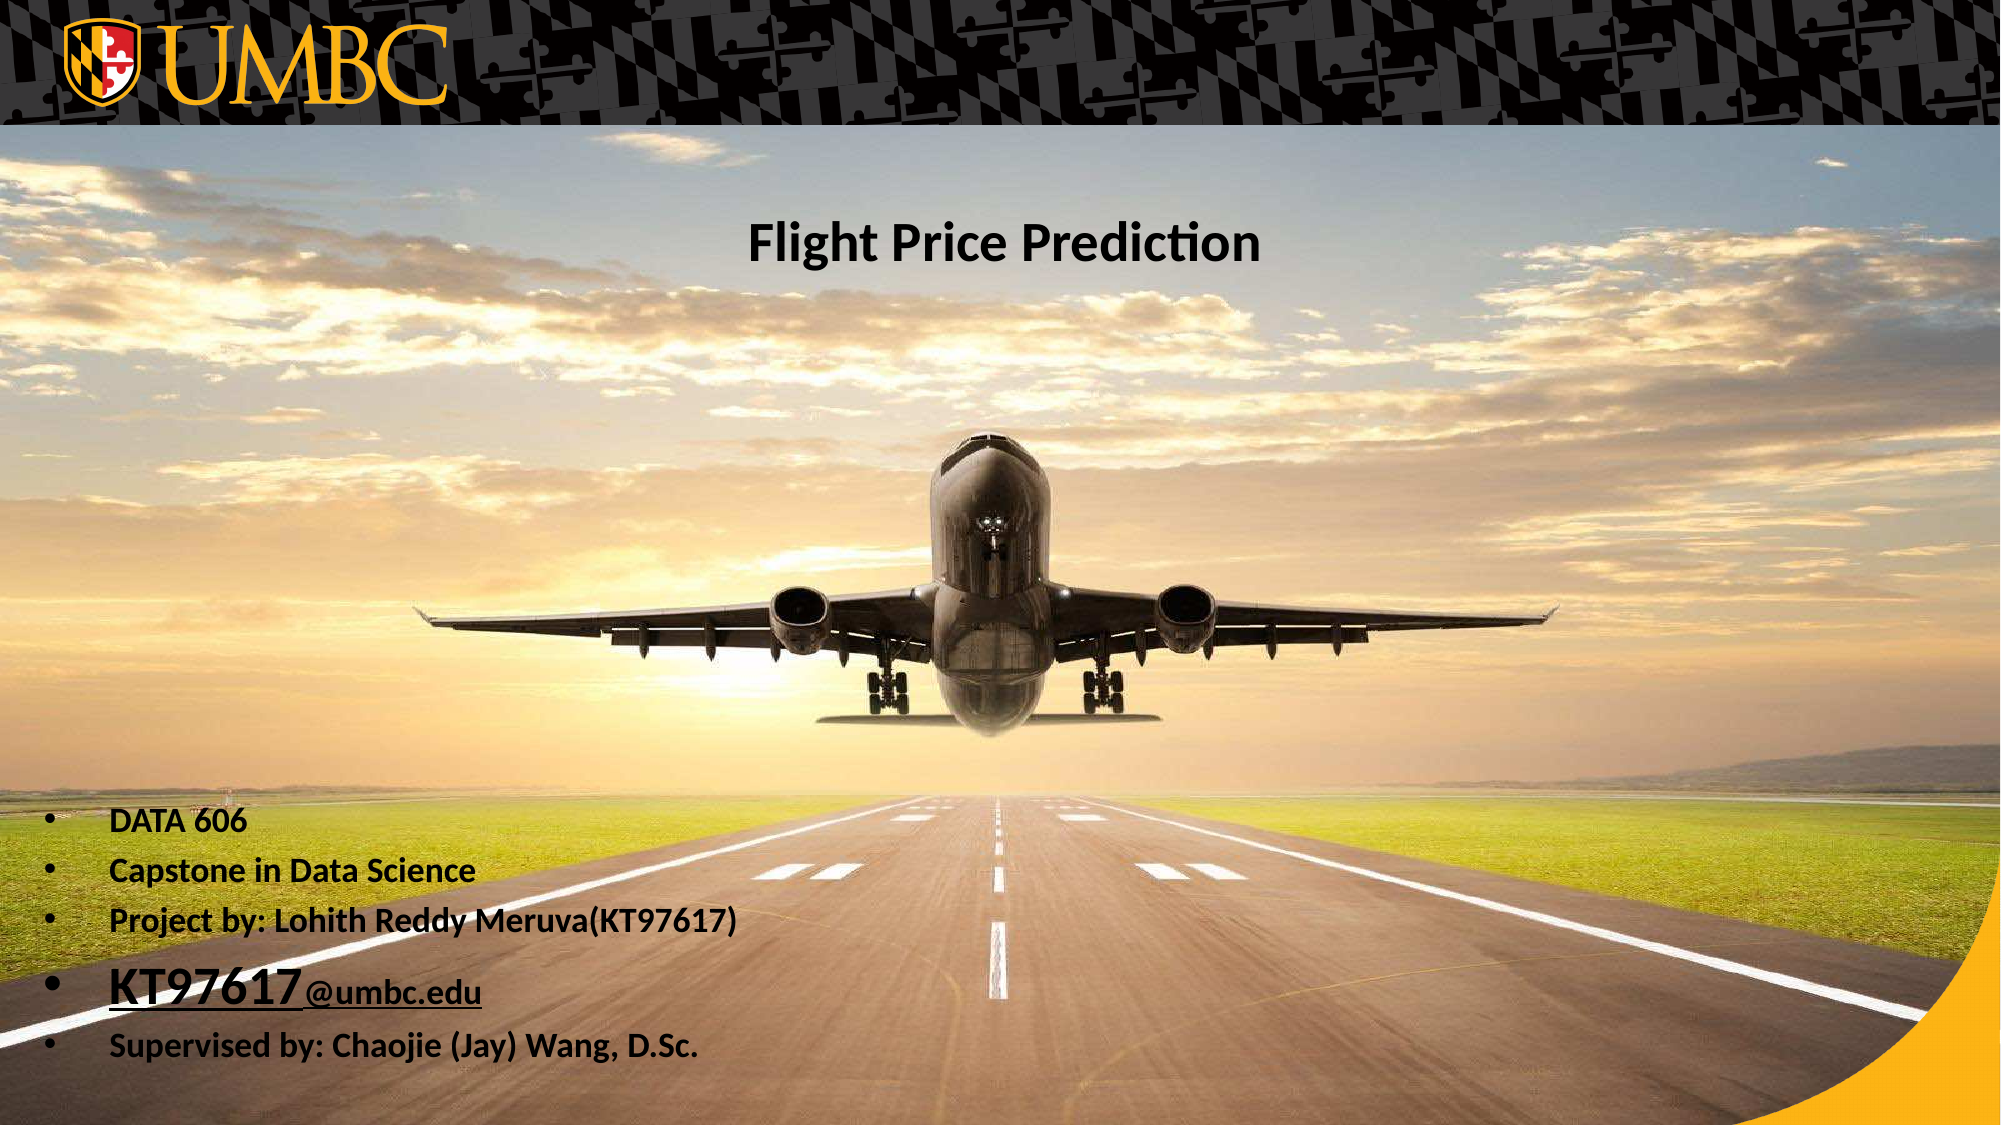

# Flight Price Prediction

DATA 606
Capstone in Data Science
Project by: Lohith Reddy Meruva(KT97617)
KT97617@umbc.edu
Supervised by: Chaojie (Jay) Wang, D.Sc.